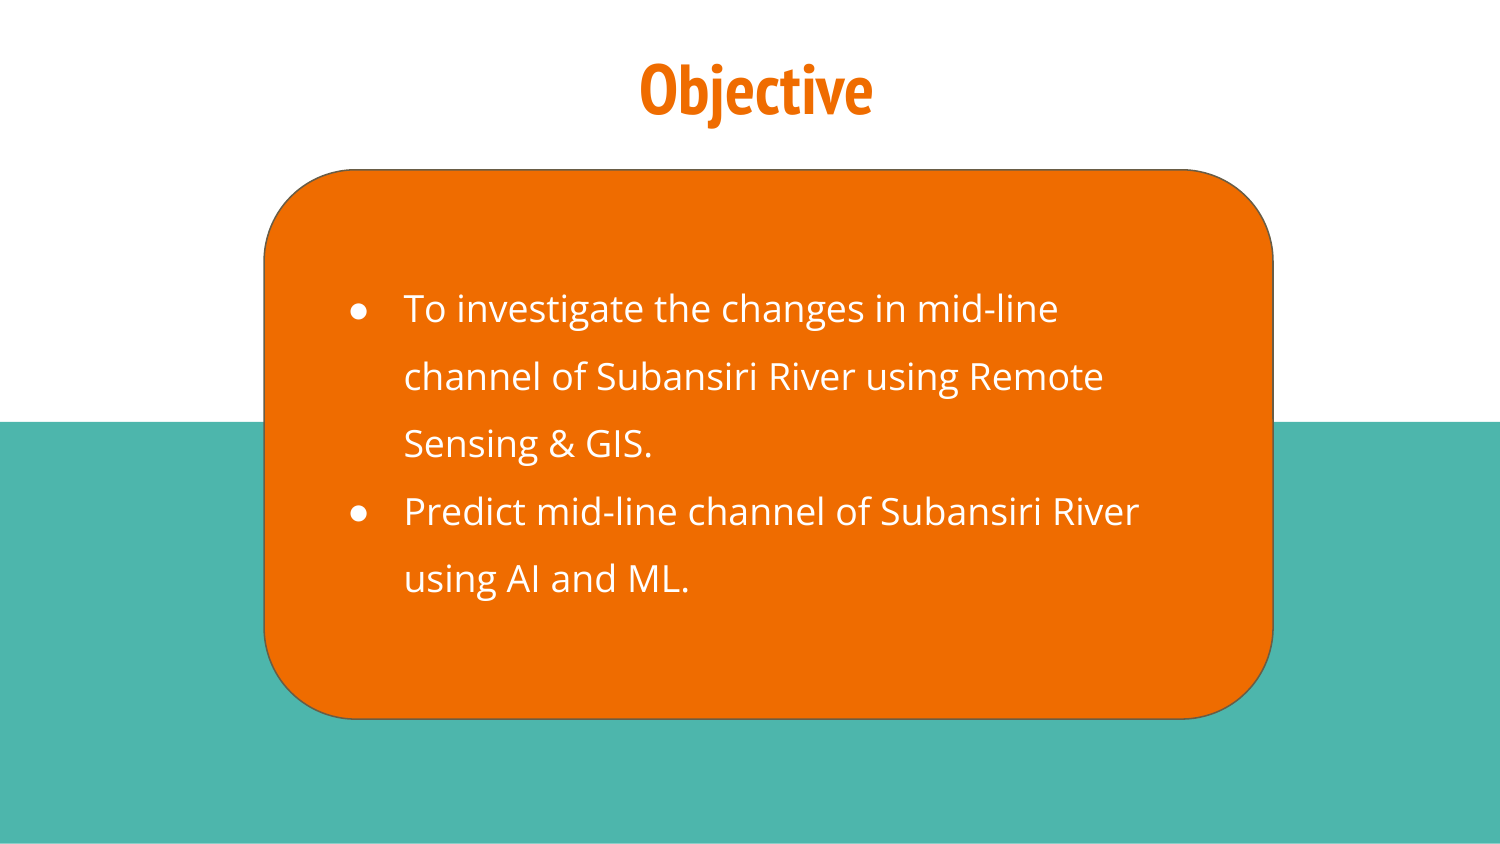

# Objective

To investigate the changes in mid-line channel of Subansiri River using Remote Sensing & GIS.
Predict mid-line channel of Subansiri River using AI and ML.